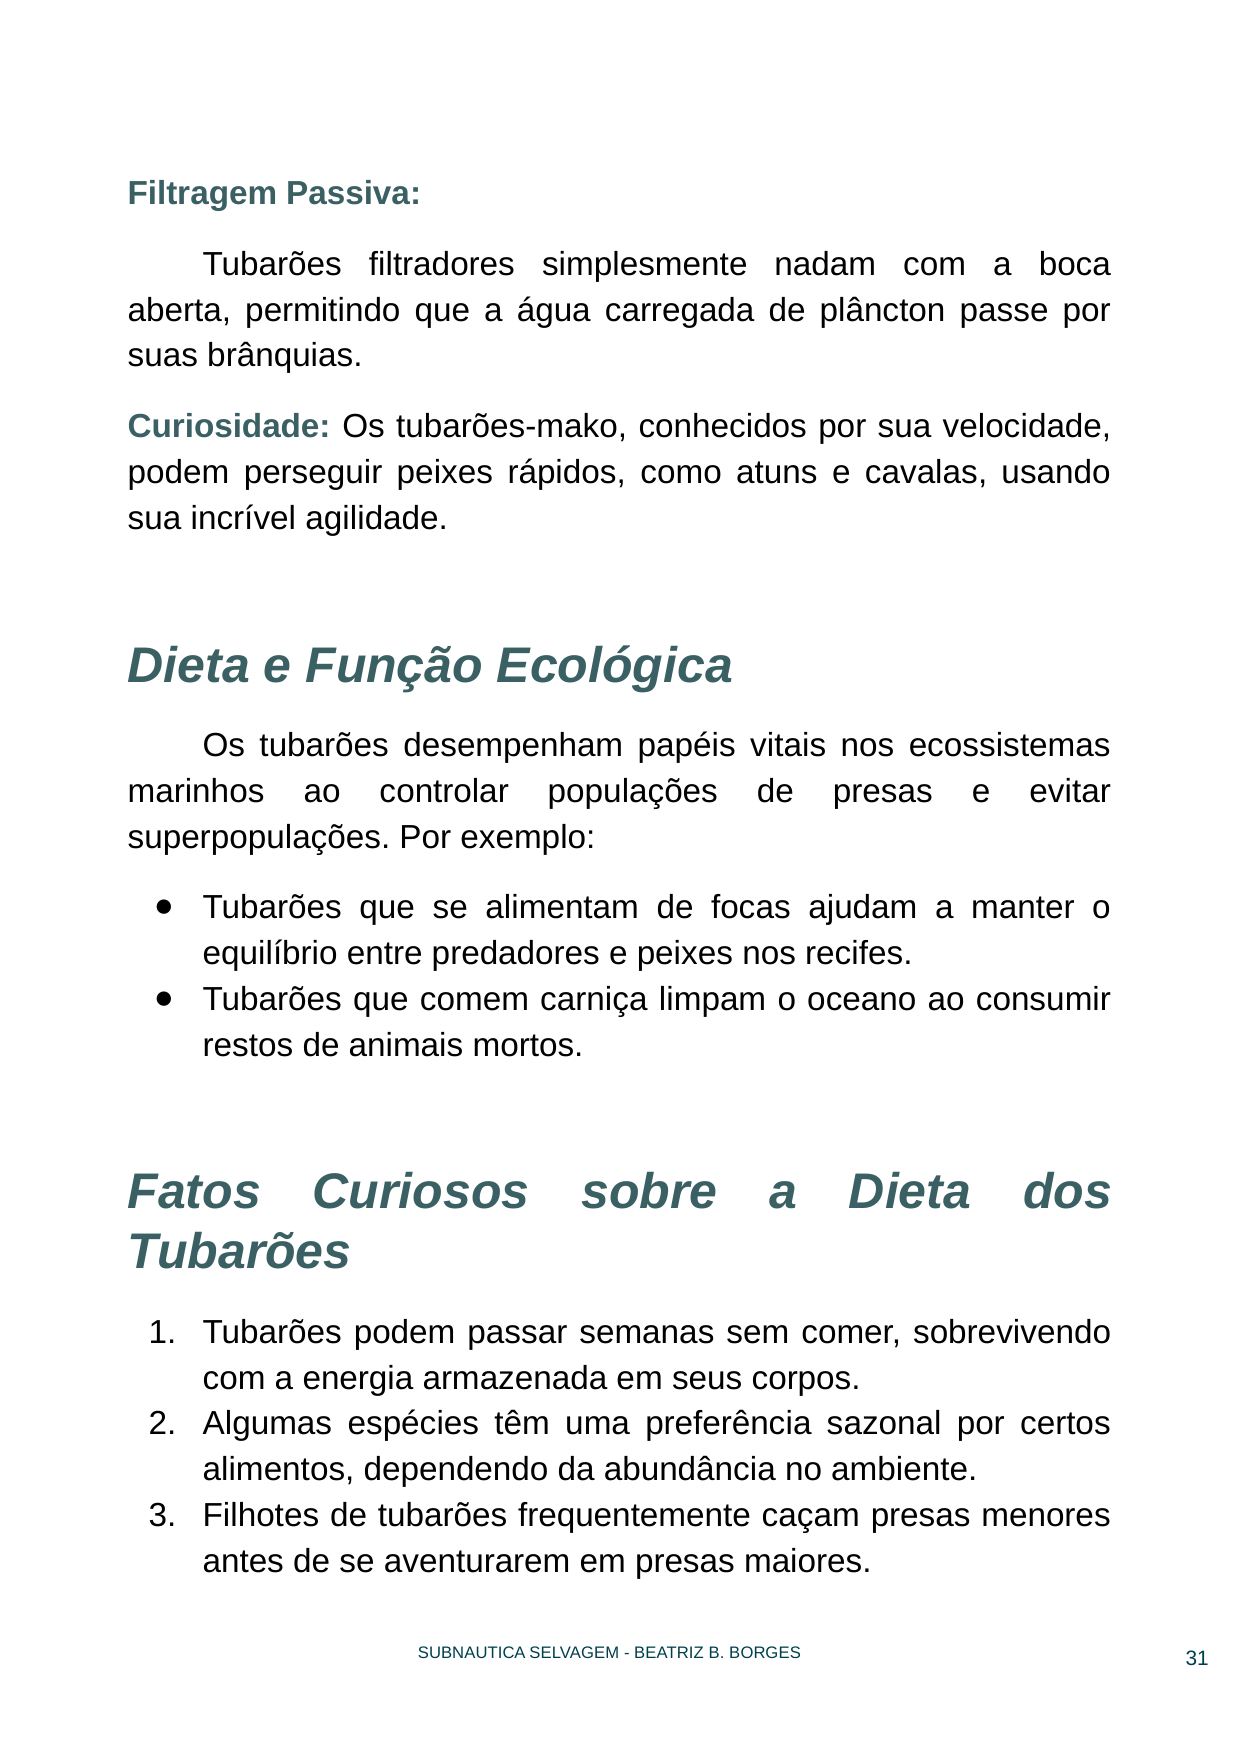

Filtragem Passiva:
Tubarões filtradores simplesmente nadam com a boca aberta, permitindo que a água carregada de plâncton passe por suas brânquias.
Curiosidade: Os tubarões-mako, conhecidos por sua velocidade, podem perseguir peixes rápidos, como atuns e cavalas, usando sua incrível agilidade.

Dieta e Função Ecológica
Os tubarões desempenham papéis vitais nos ecossistemas marinhos ao controlar populações de presas e evitar superpopulações. Por exemplo:
Tubarões que se alimentam de focas ajudam a manter o equilíbrio entre predadores e peixes nos recifes.
Tubarões que comem carniça limpam o oceano ao consumir restos de animais mortos.

Fatos Curiosos sobre a Dieta dos Tubarões
Tubarões podem passar semanas sem comer, sobrevivendo com a energia armazenada em seus corpos.
Algumas espécies têm uma preferência sazonal por certos alimentos, dependendo da abundância no ambiente.
Filhotes de tubarões frequentemente caçam presas menores antes de se aventurarem em presas maiores.
31
SUBNAUTICA SELVAGEM - BEATRIZ B. BORGES